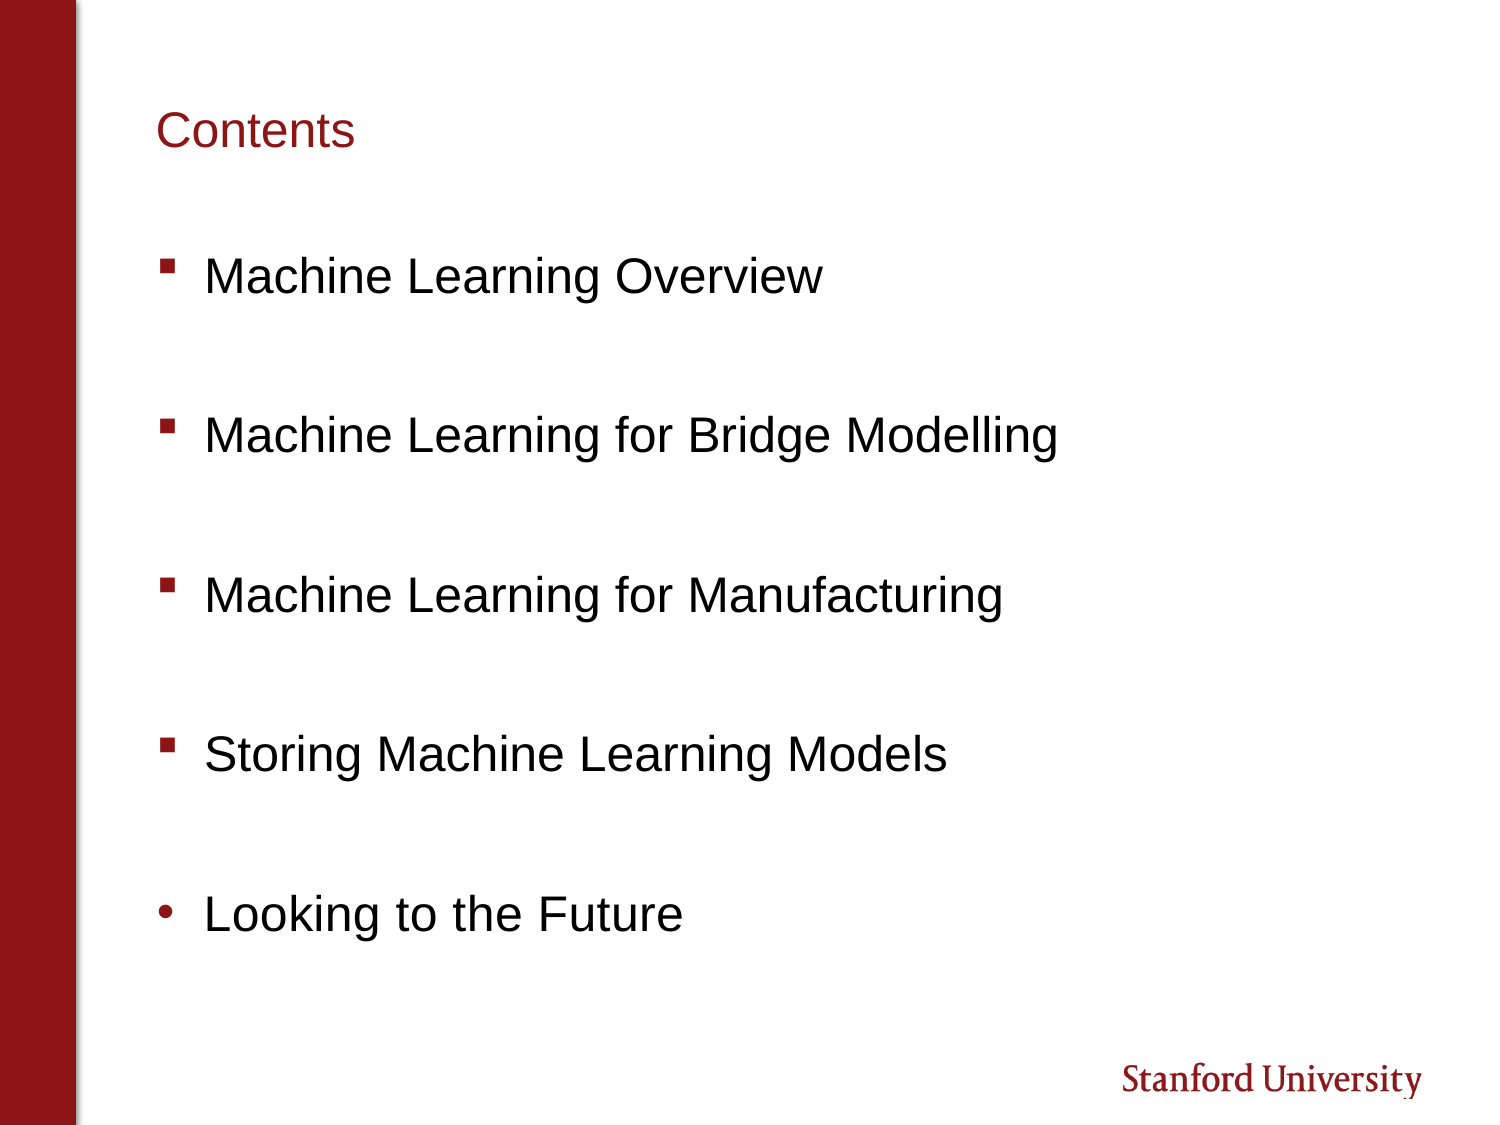

# Contents
Machine Learning Overview

Machine Learning for Bridge Modelling

Machine Learning for Manufacturing

Storing Machine Learning Models

Looking to the Future